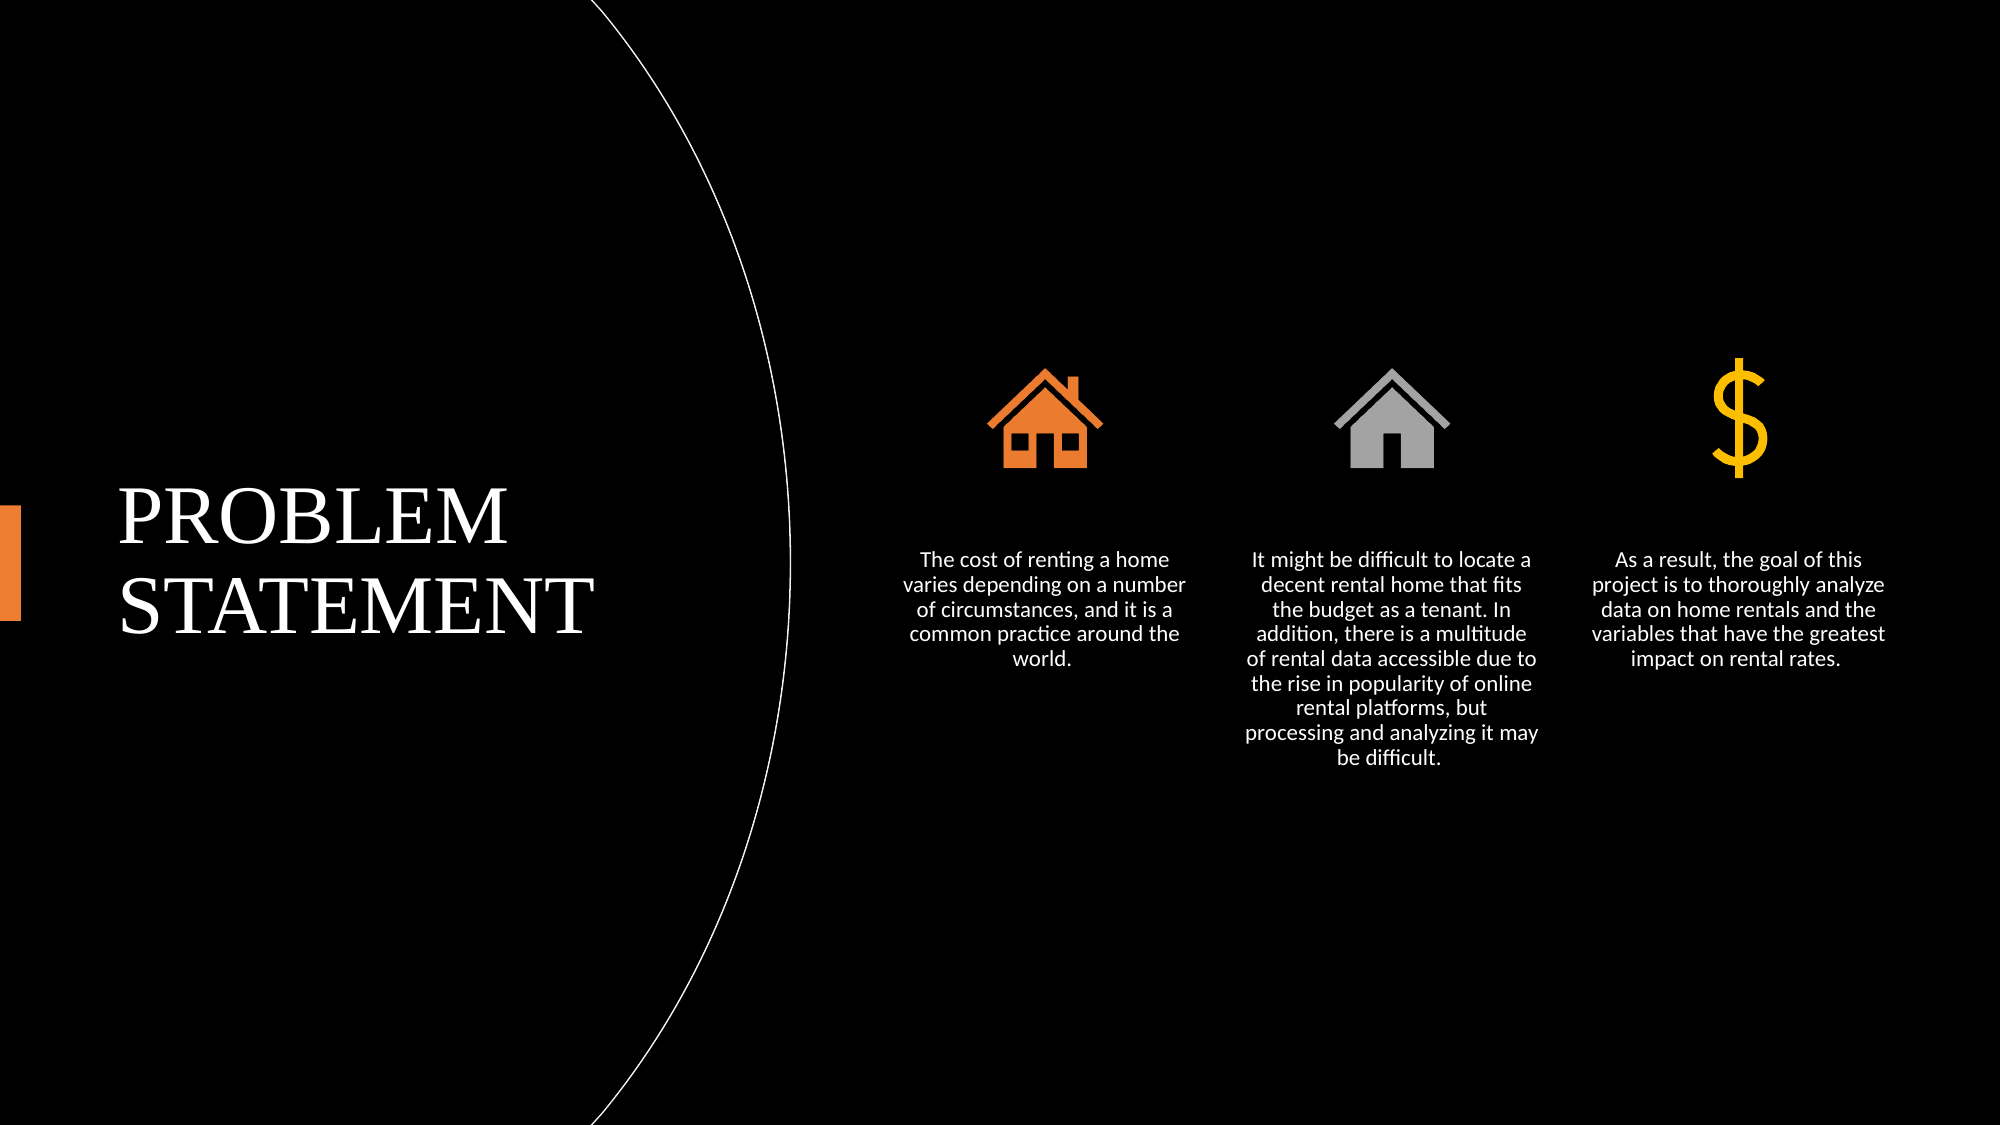

The cost of renting a home varies depending on a number of circumstances, and it is a common practice around the world.
It might be difficult to locate a decent rental home that fits the budget as a tenant. In addition, there is a multitude of rental data accessible due to the rise in popularity of online rental platforms, but processing and analyzing it may be difficult.
As a result, the goal of this project is to thoroughly analyze data on home rentals and the variables that have the greatest impact on rental rates.
# PROBLEM STATEMENT